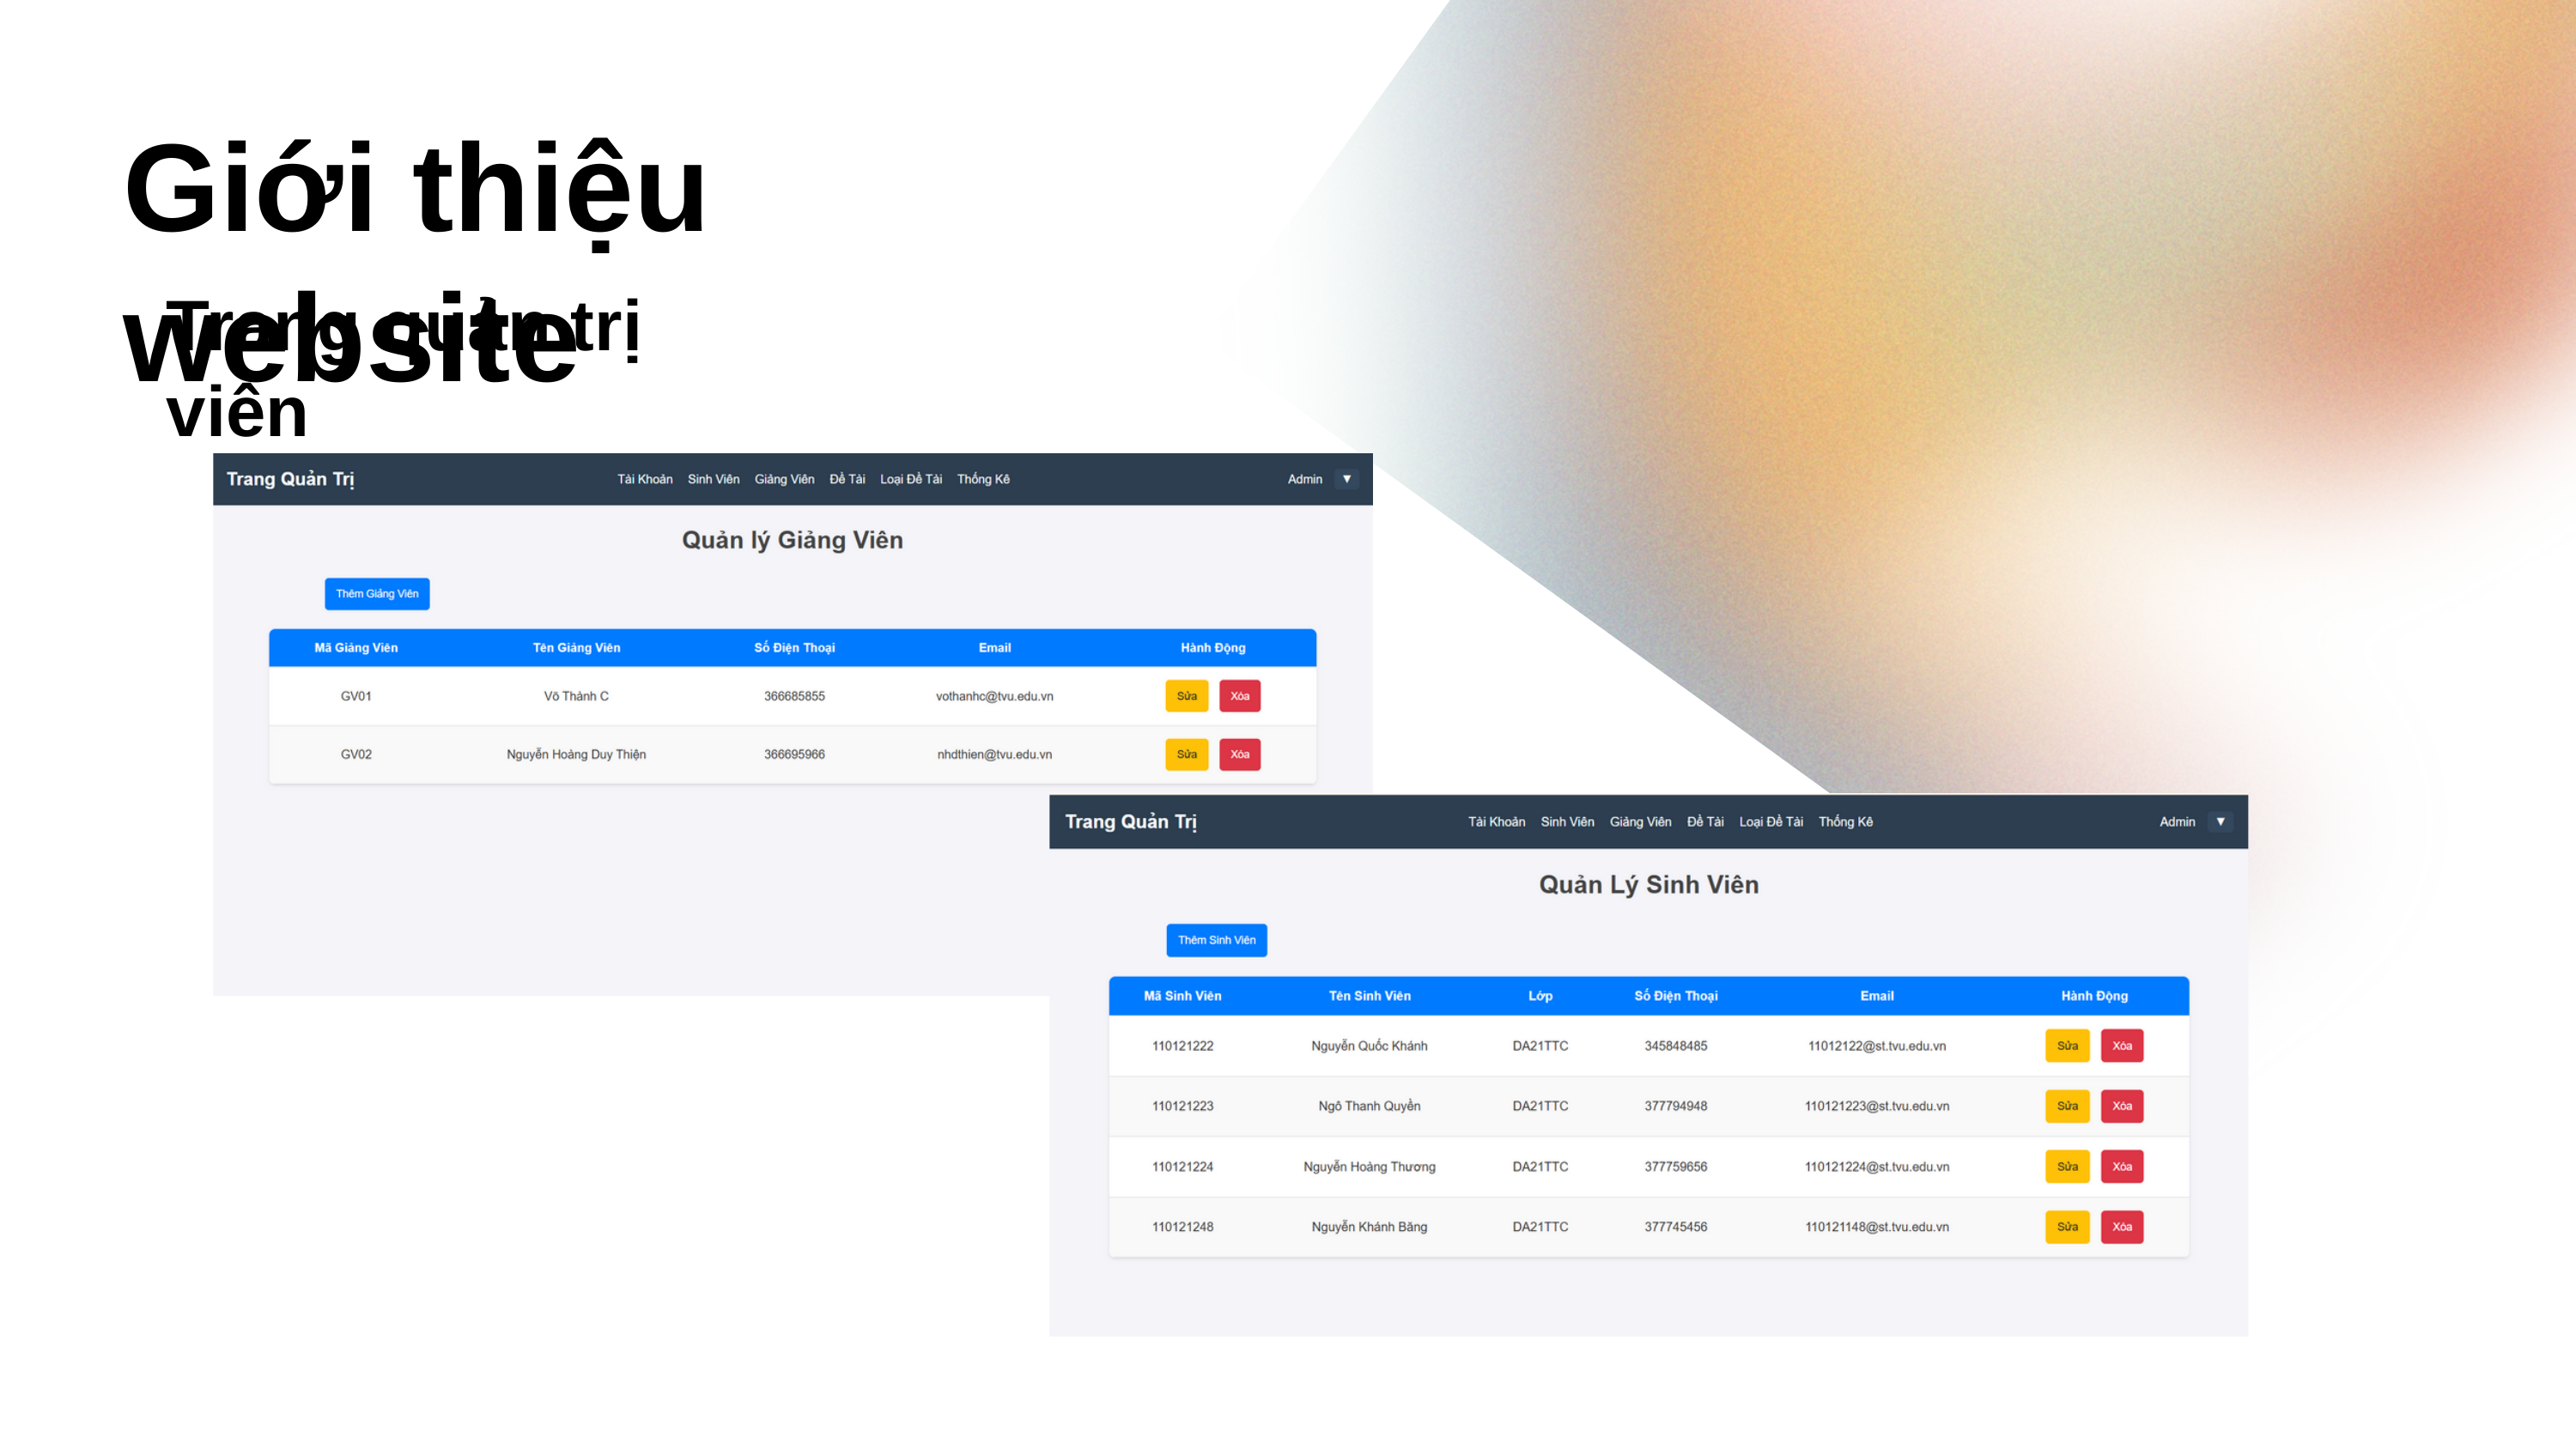

Giới thiệu website
Trang quản trị viên